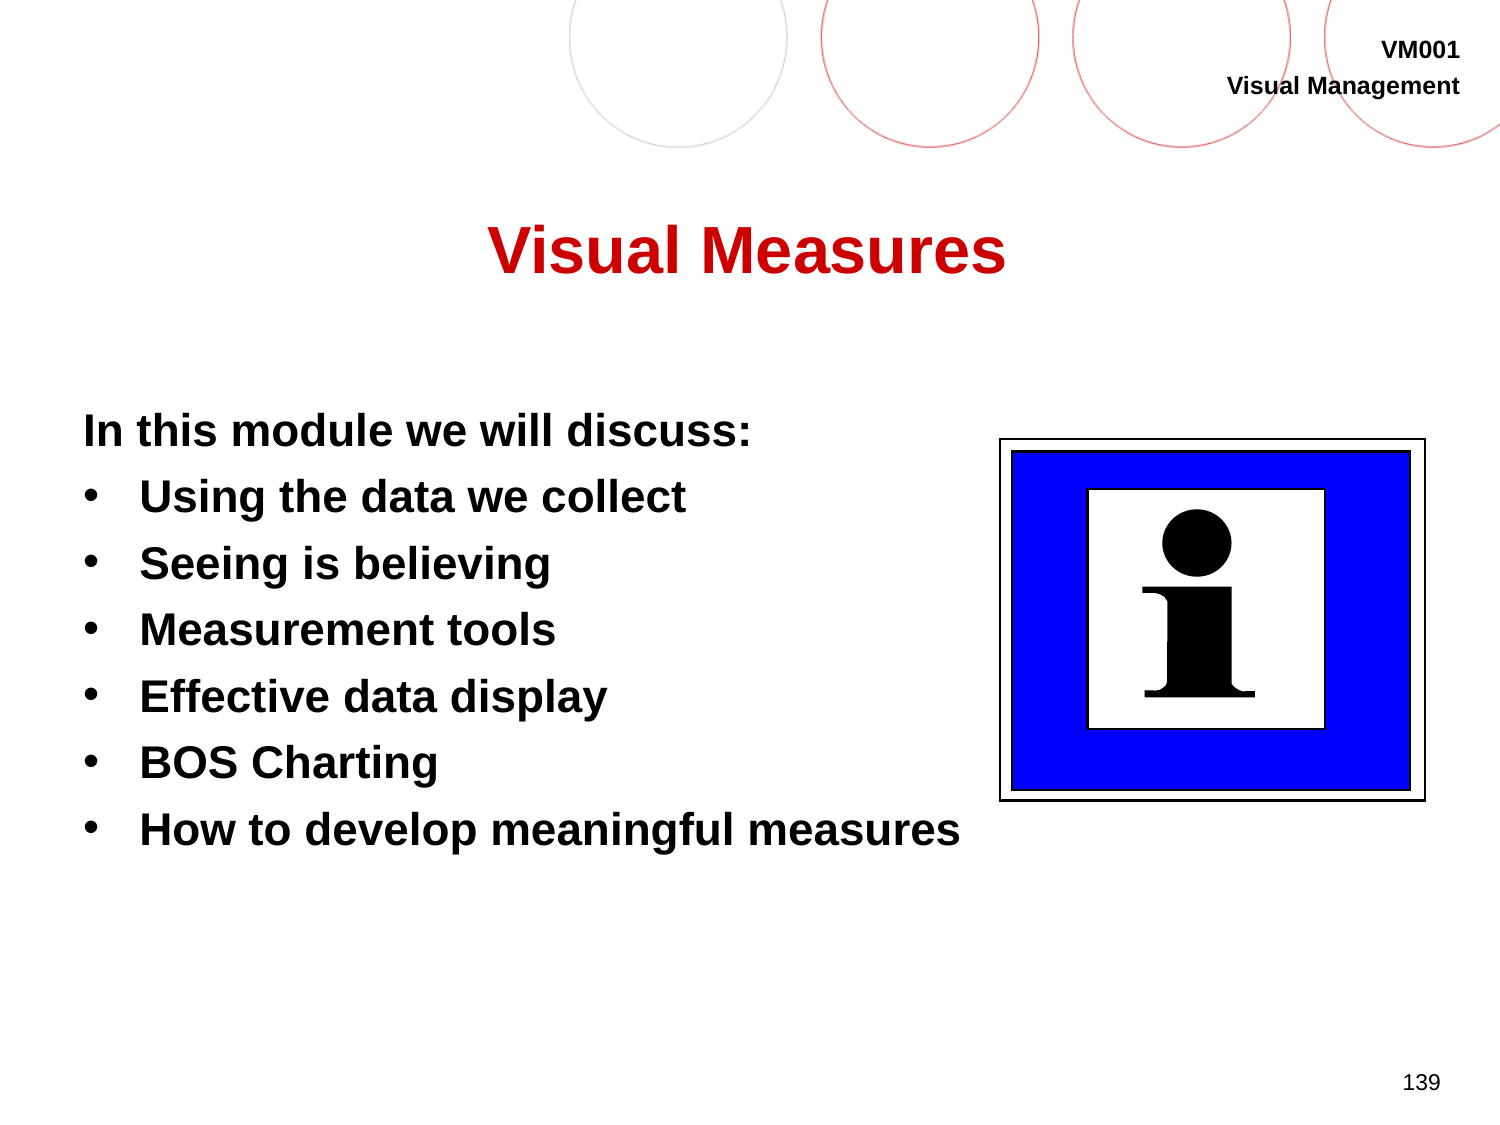

# Visual Measures
In this module we will discuss:
Using the data we collect
Seeing is believing
Measurement tools
Effective data display
BOS Charting
How to develop meaningful measures